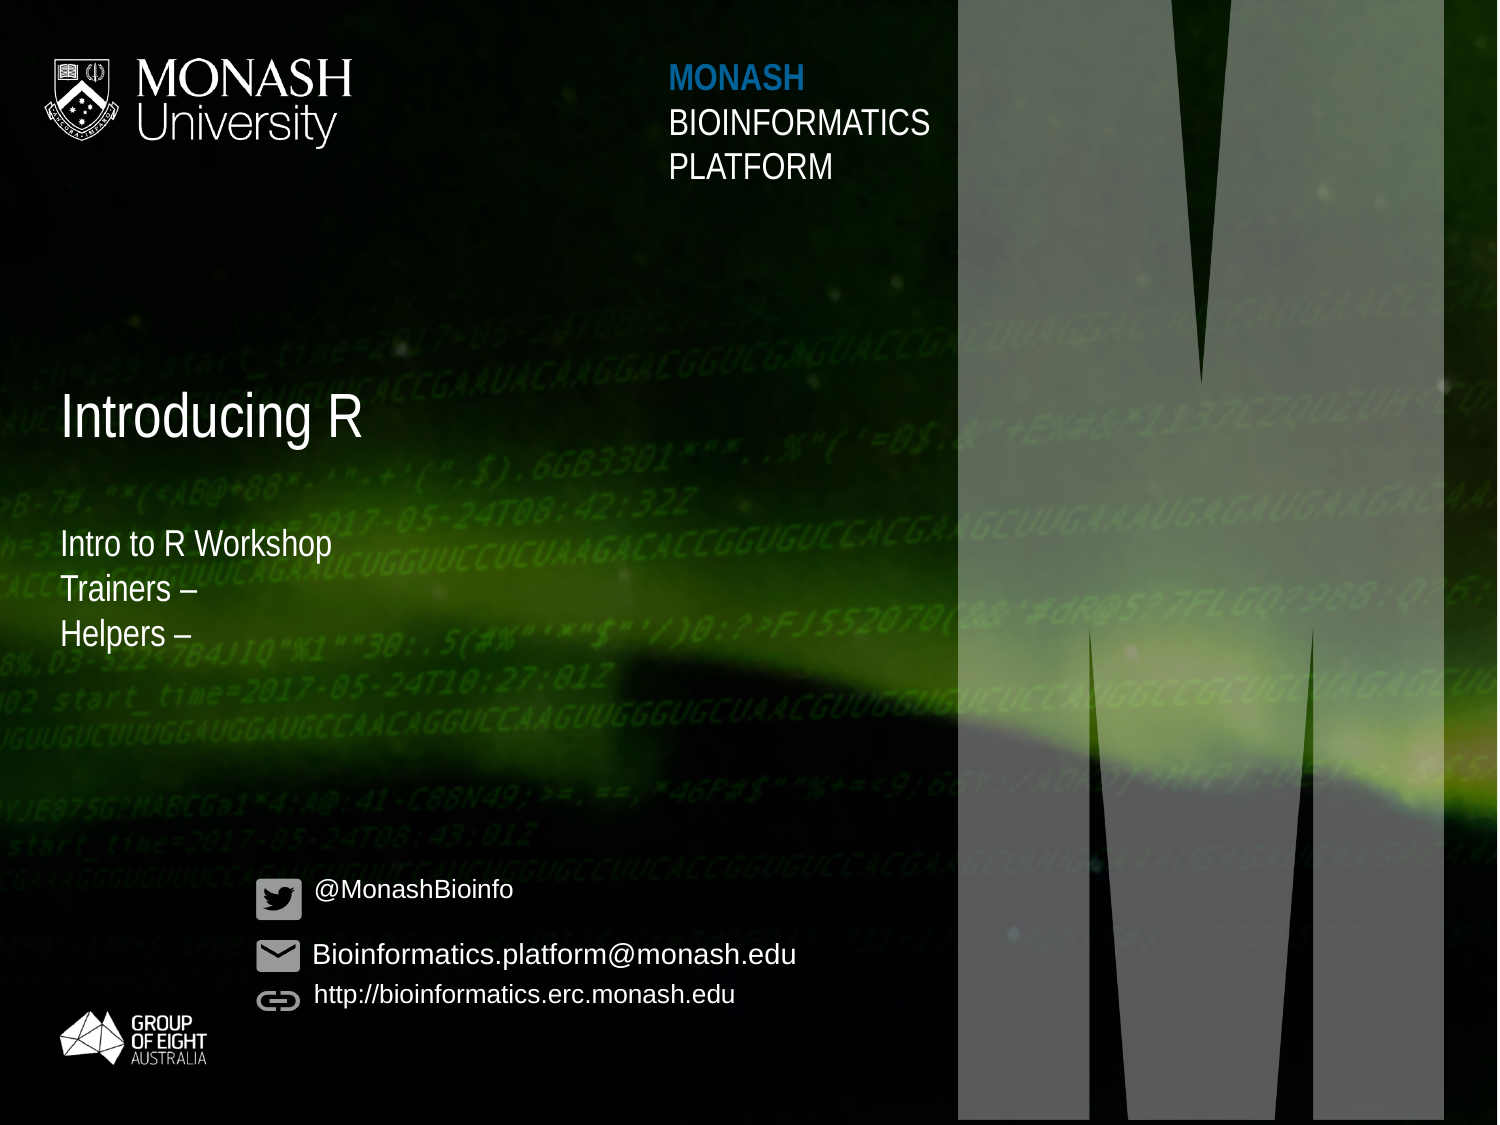

# Introducing R
Intro to R Workshop
Trainers –
Helpers –